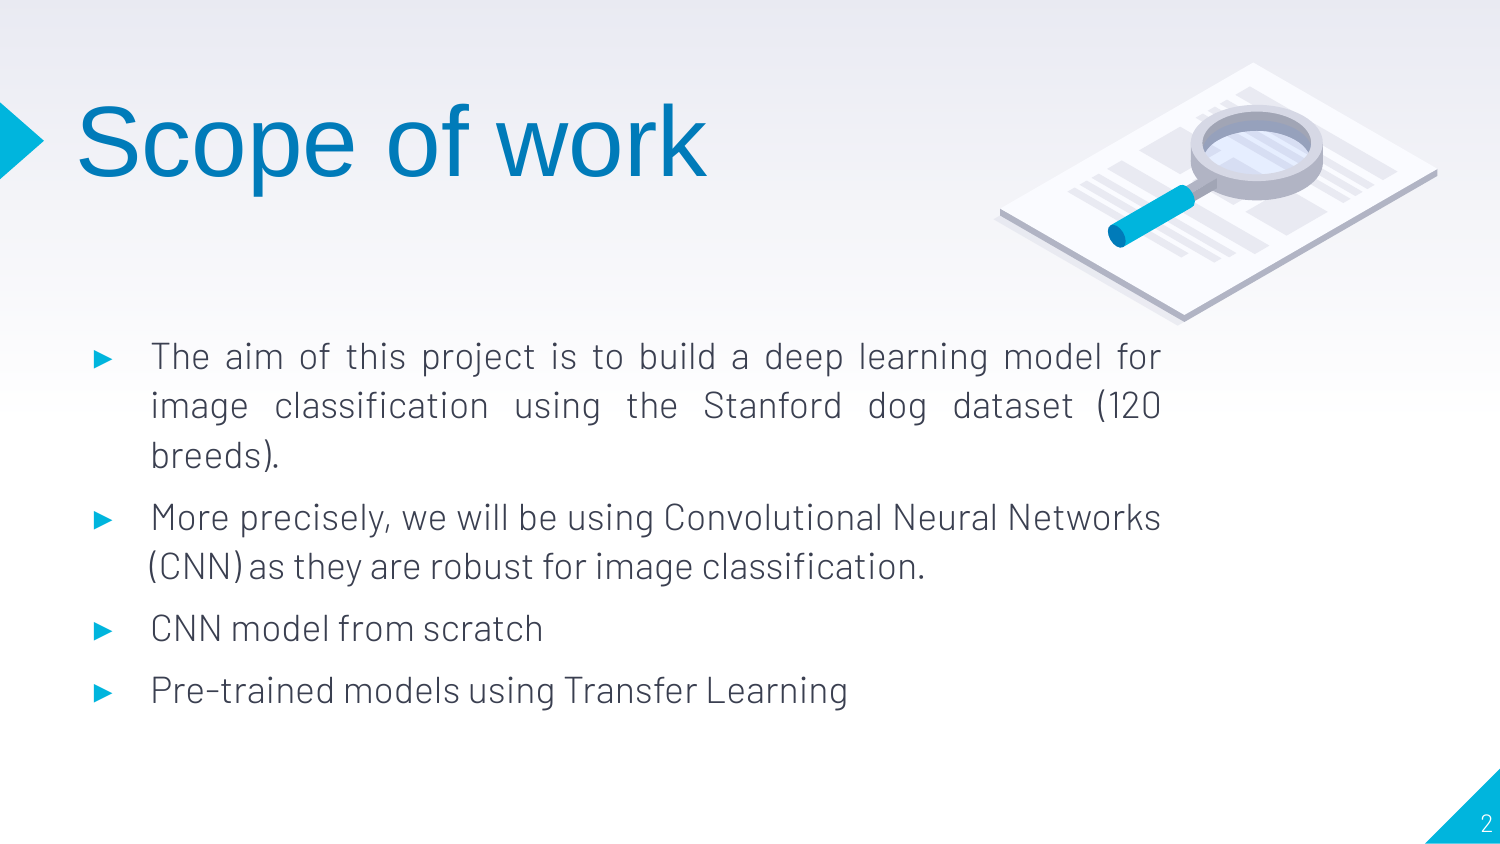

# Scope of work
The aim of this project is to build a deep learning model for image classification using the Stanford dog dataset (120 breeds).
More precisely, we will be using Convolutional Neural Networks (CNN) as they are robust for image classification.
CNN model from scratch
Pre-trained models using Transfer Learning

2